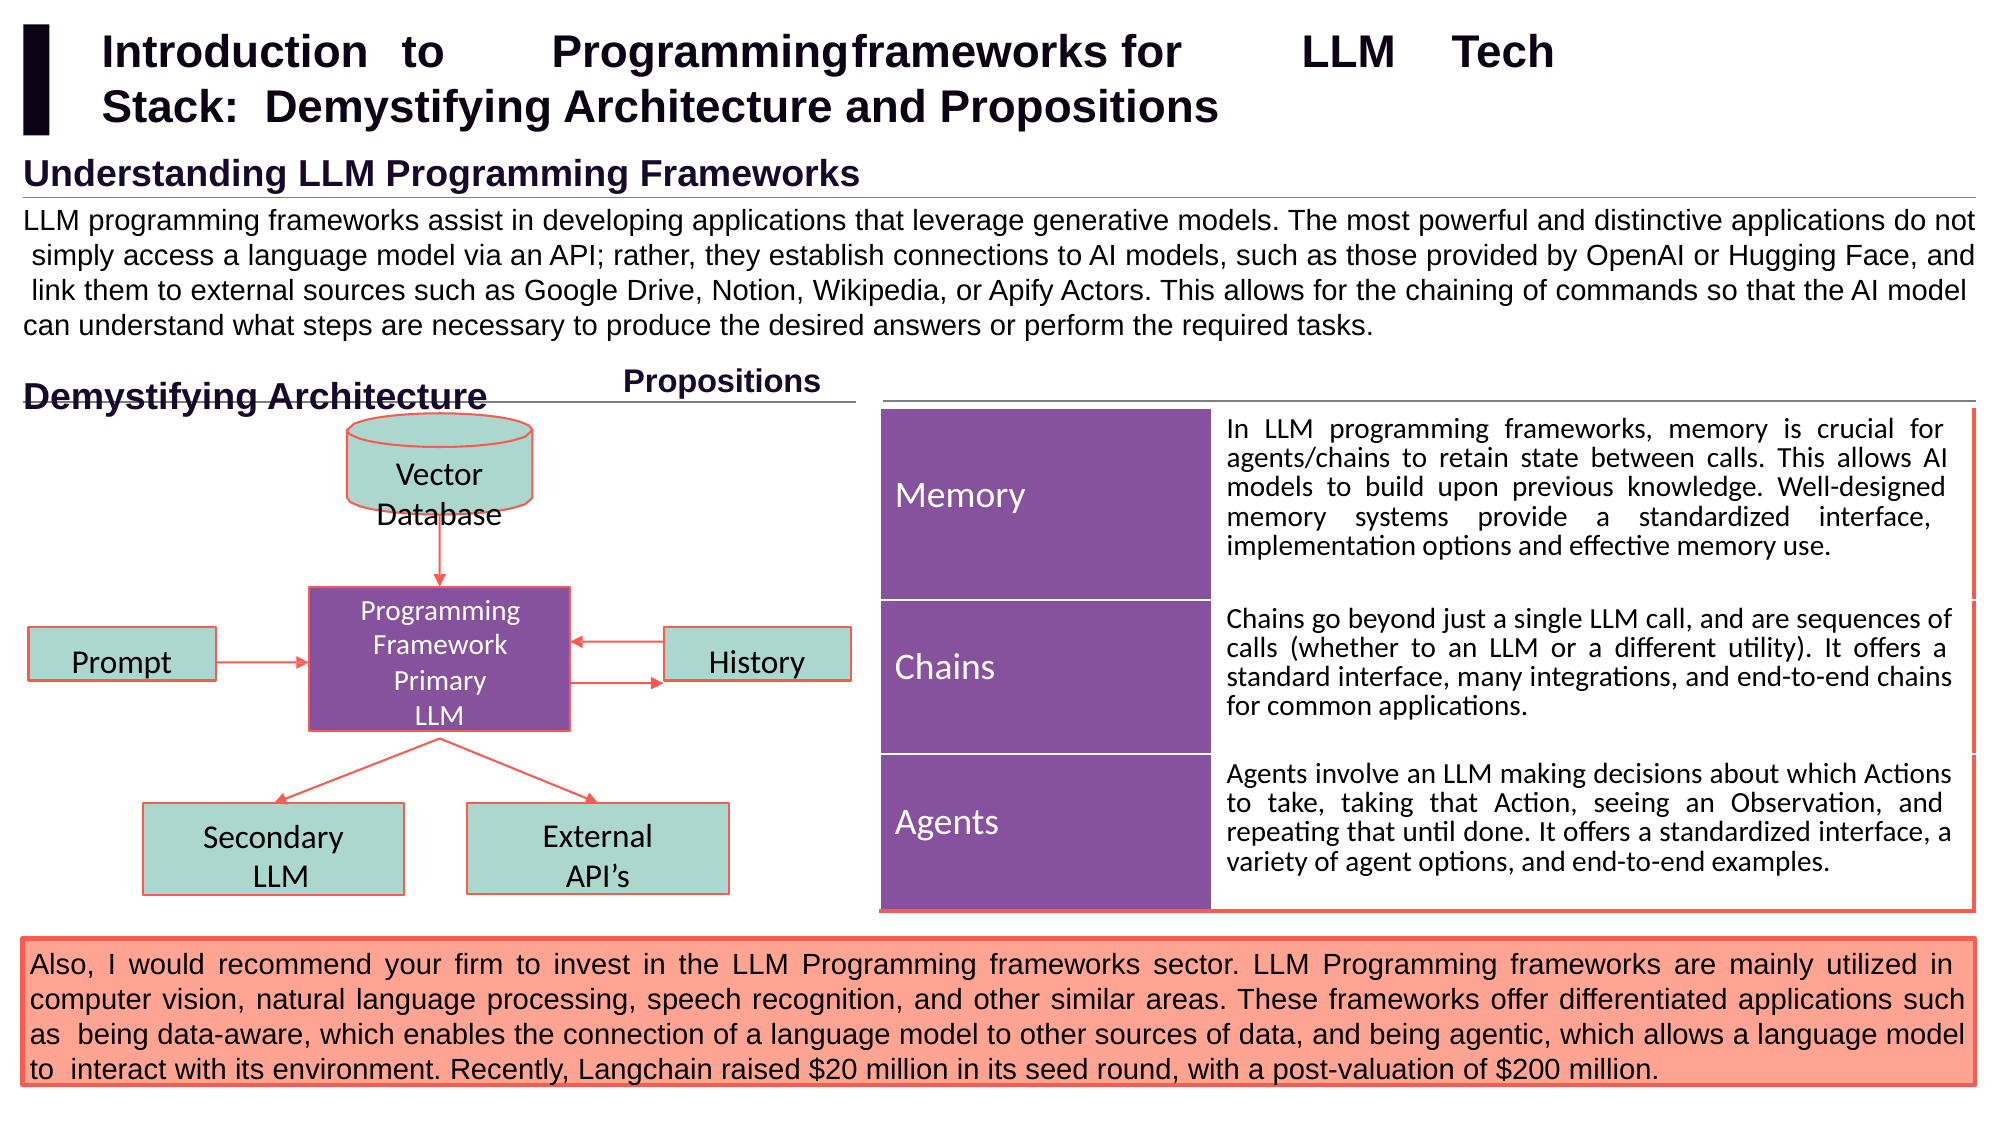

# Introduction	to	Programming	frameworks for	LLM	Tech	Stack:  Demystifying Architecture and Propositions

Understanding LLM Programming Frameworks
LLM programming frameworks assist in developing applications that leverage generative models. The most powerful and distinctive applications do not  simply access a language model via an API; rather, they establish connections to AI models, such as those provided by OpenAI or Hugging Face, and  link them to external sources such as Google Drive, Notion, Wikipedia, or Apify Actors. This allows for the chaining of commands so that the AI model  can understand what steps are necessary to produce the desired answers or perform the required tasks.
Demystifying Architecture	Propositions
Vector  Database

| Memory | In LLM programming frameworks, memory is crucial for agents/chains to retain state between calls. This allows AI models to build upon previous knowledge. Well-designed memory systems provide a standardized interface, implementation options and effective memory use. |
| --- | --- |
| Chains | Chains go beyond just a single LLM call, and are sequences of calls (whether to an LLM or a different utility). It offers a standard interface, many integrations, and end-to-end chains for common applications. |
| Agents | Agents involve an LLM making decisions about which Actions to take, taking that Action, seeing an Observation, and repeating that until done. It offers a standardized interface, a variety of agent options, and end-to-end examples. |

Programming  Framework  Primary
LLM
Prompt
History

External
API’s
Secondary  LLM
Also, I would recommend your firm to invest in the LLM Programming frameworks sector. LLM Programming frameworks are mainly utilized in  computer vision, natural language processing, speech recognition, and other similar areas. These frameworks offer differentiated applications such as  being data-aware, which enables the connection of a language model to other sources of data, and being agentic, which allows a language model to  interact with its environment. Recently, Langchain raised $20 million in its seed round, with a post-valuation of $200 million.